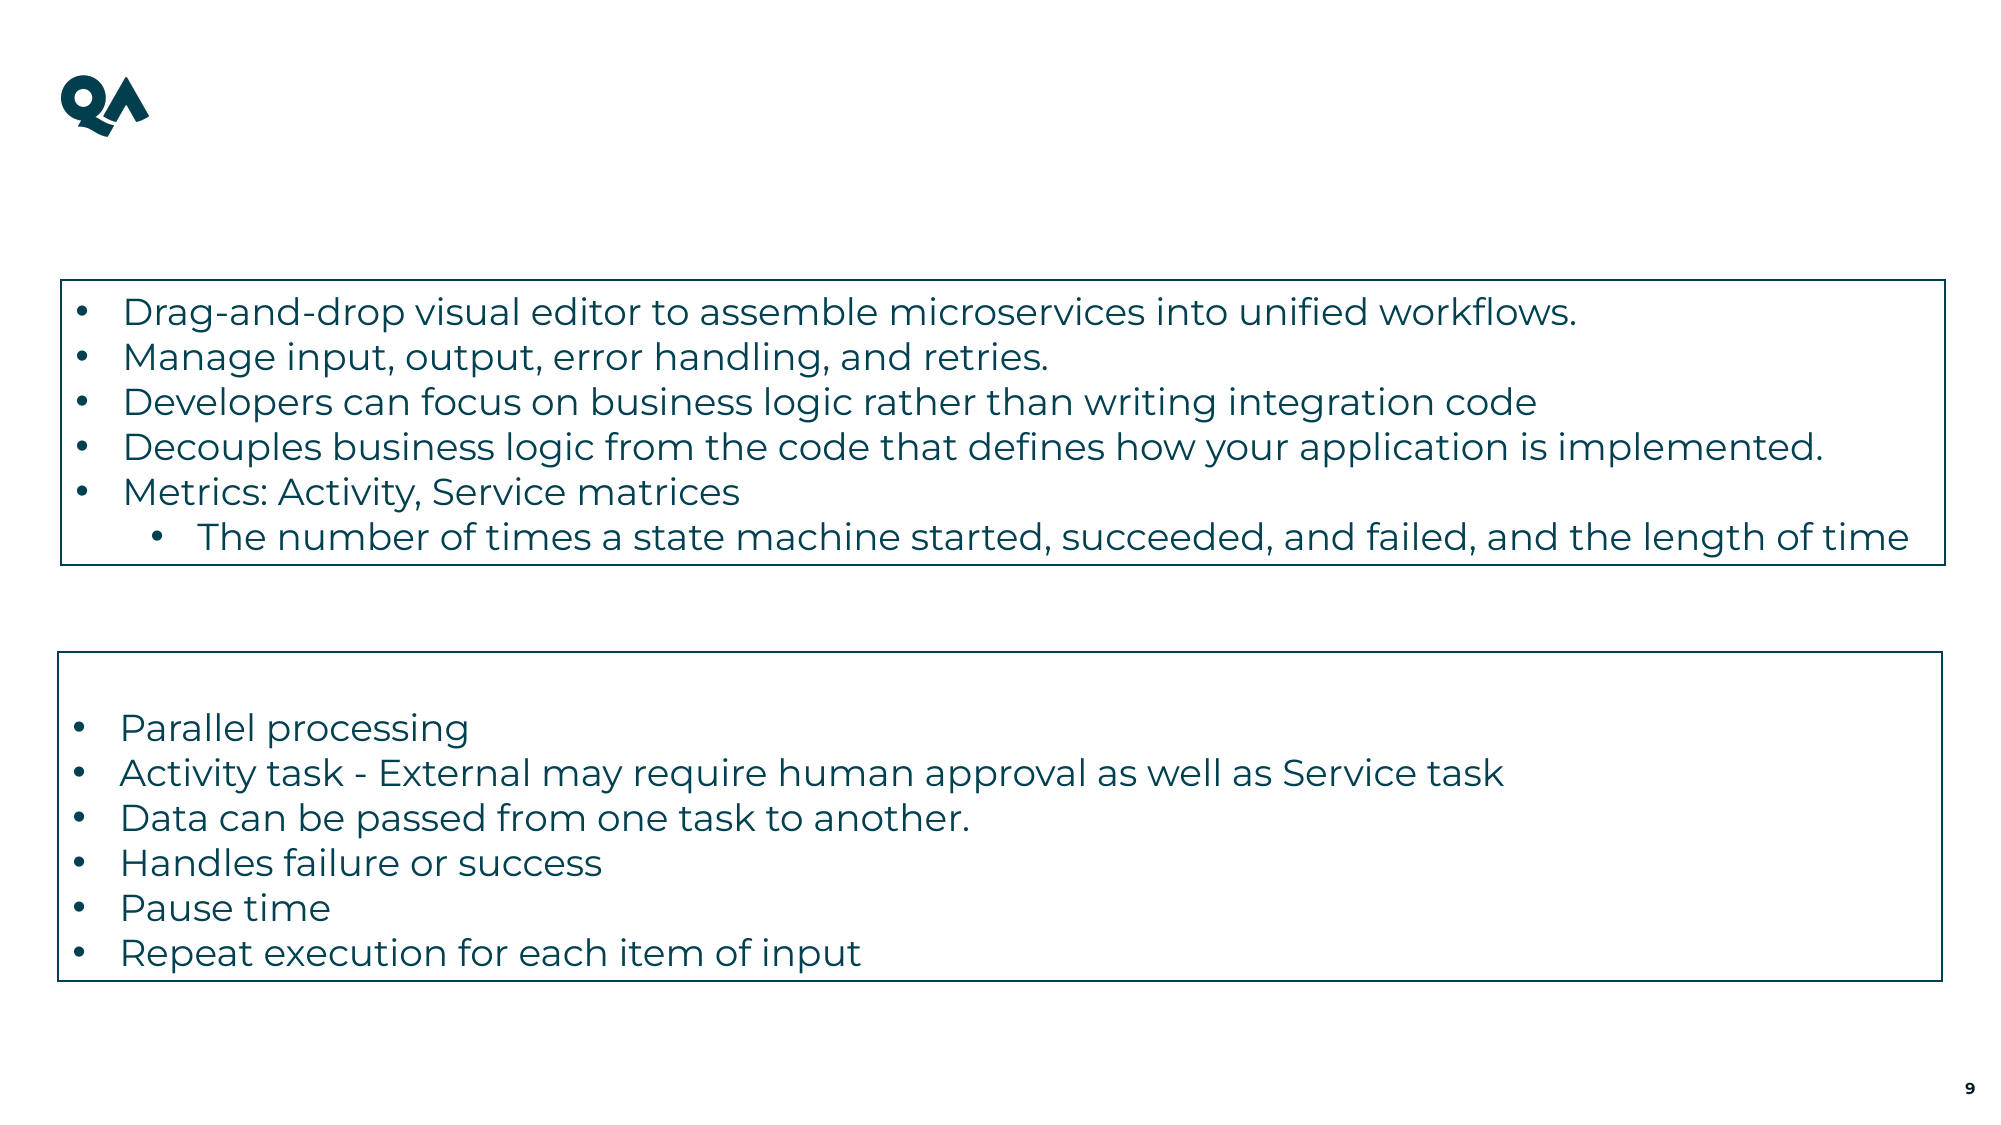

Drag-and-drop visual editor to assemble microservices into unified workflows.
Manage input, output, error handling, and retries.
Developers can focus on business logic rather than writing integration code
Decouples business logic from the code that defines how your application is implemented.
Metrics: Activity, Service matrices
The number of times a state machine started, succeeded, and failed, and the length of time

Parallel processing
Activity task - External may require human approval as well as Service task
Data can be passed from one task to another.
Handles failure or success
Pause time
Repeat execution for each item of input
9